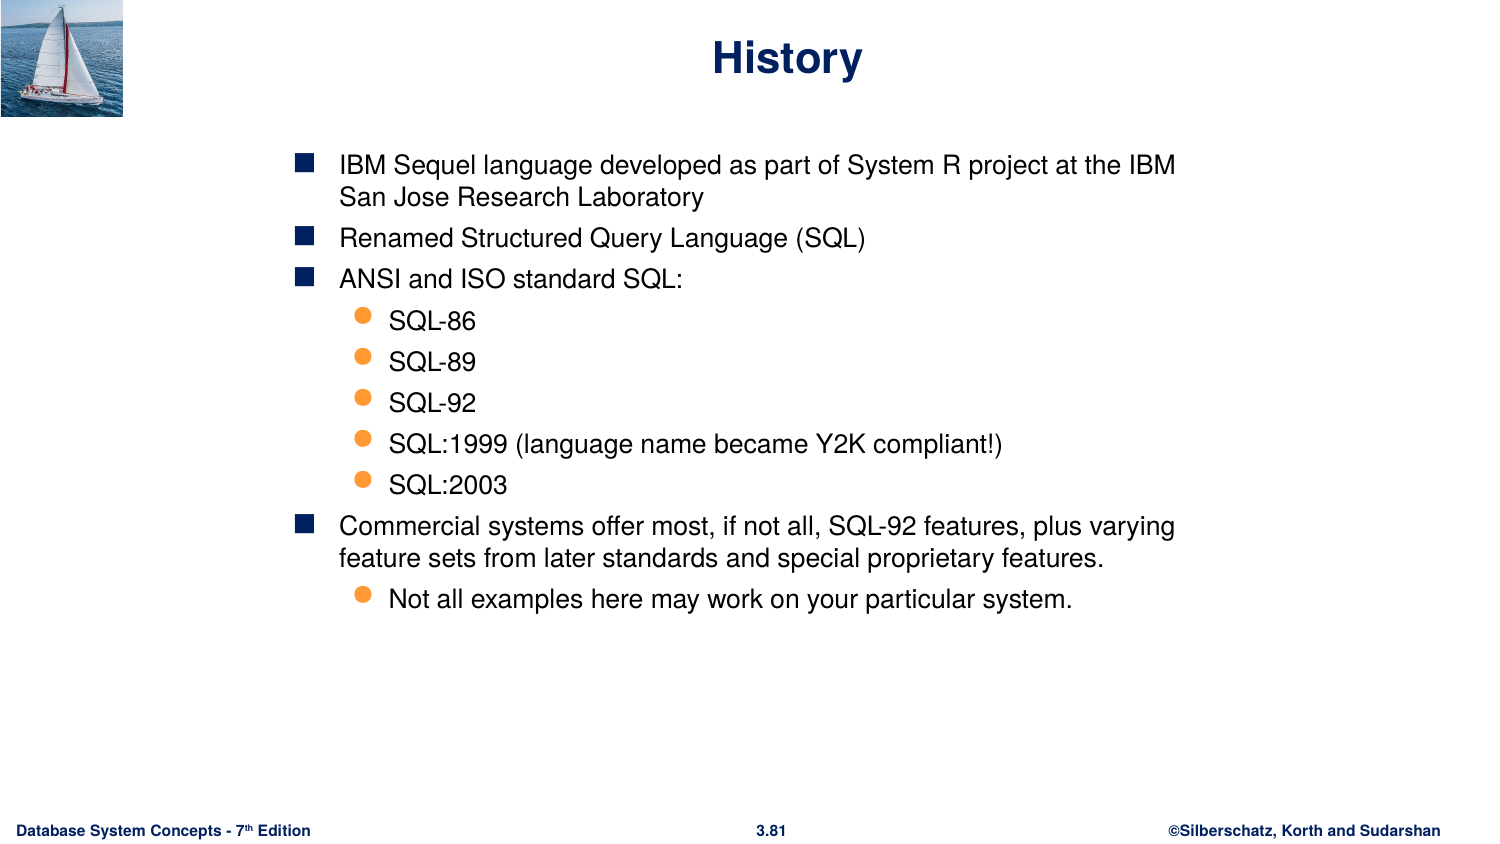

# History
IBM Sequel language developed as part of System R project at the IBM San Jose Research Laboratory
Renamed Structured Query Language (SQL)
ANSI and ISO standard SQL:
SQL-86
SQL-89
SQL-92
SQL:1999 (language name became Y2K compliant!)
SQL:2003
Commercial systems offer most, if not all, SQL-92 features, plus varying feature sets from later standards and special proprietary features.
Not all examples here may work on your particular system.